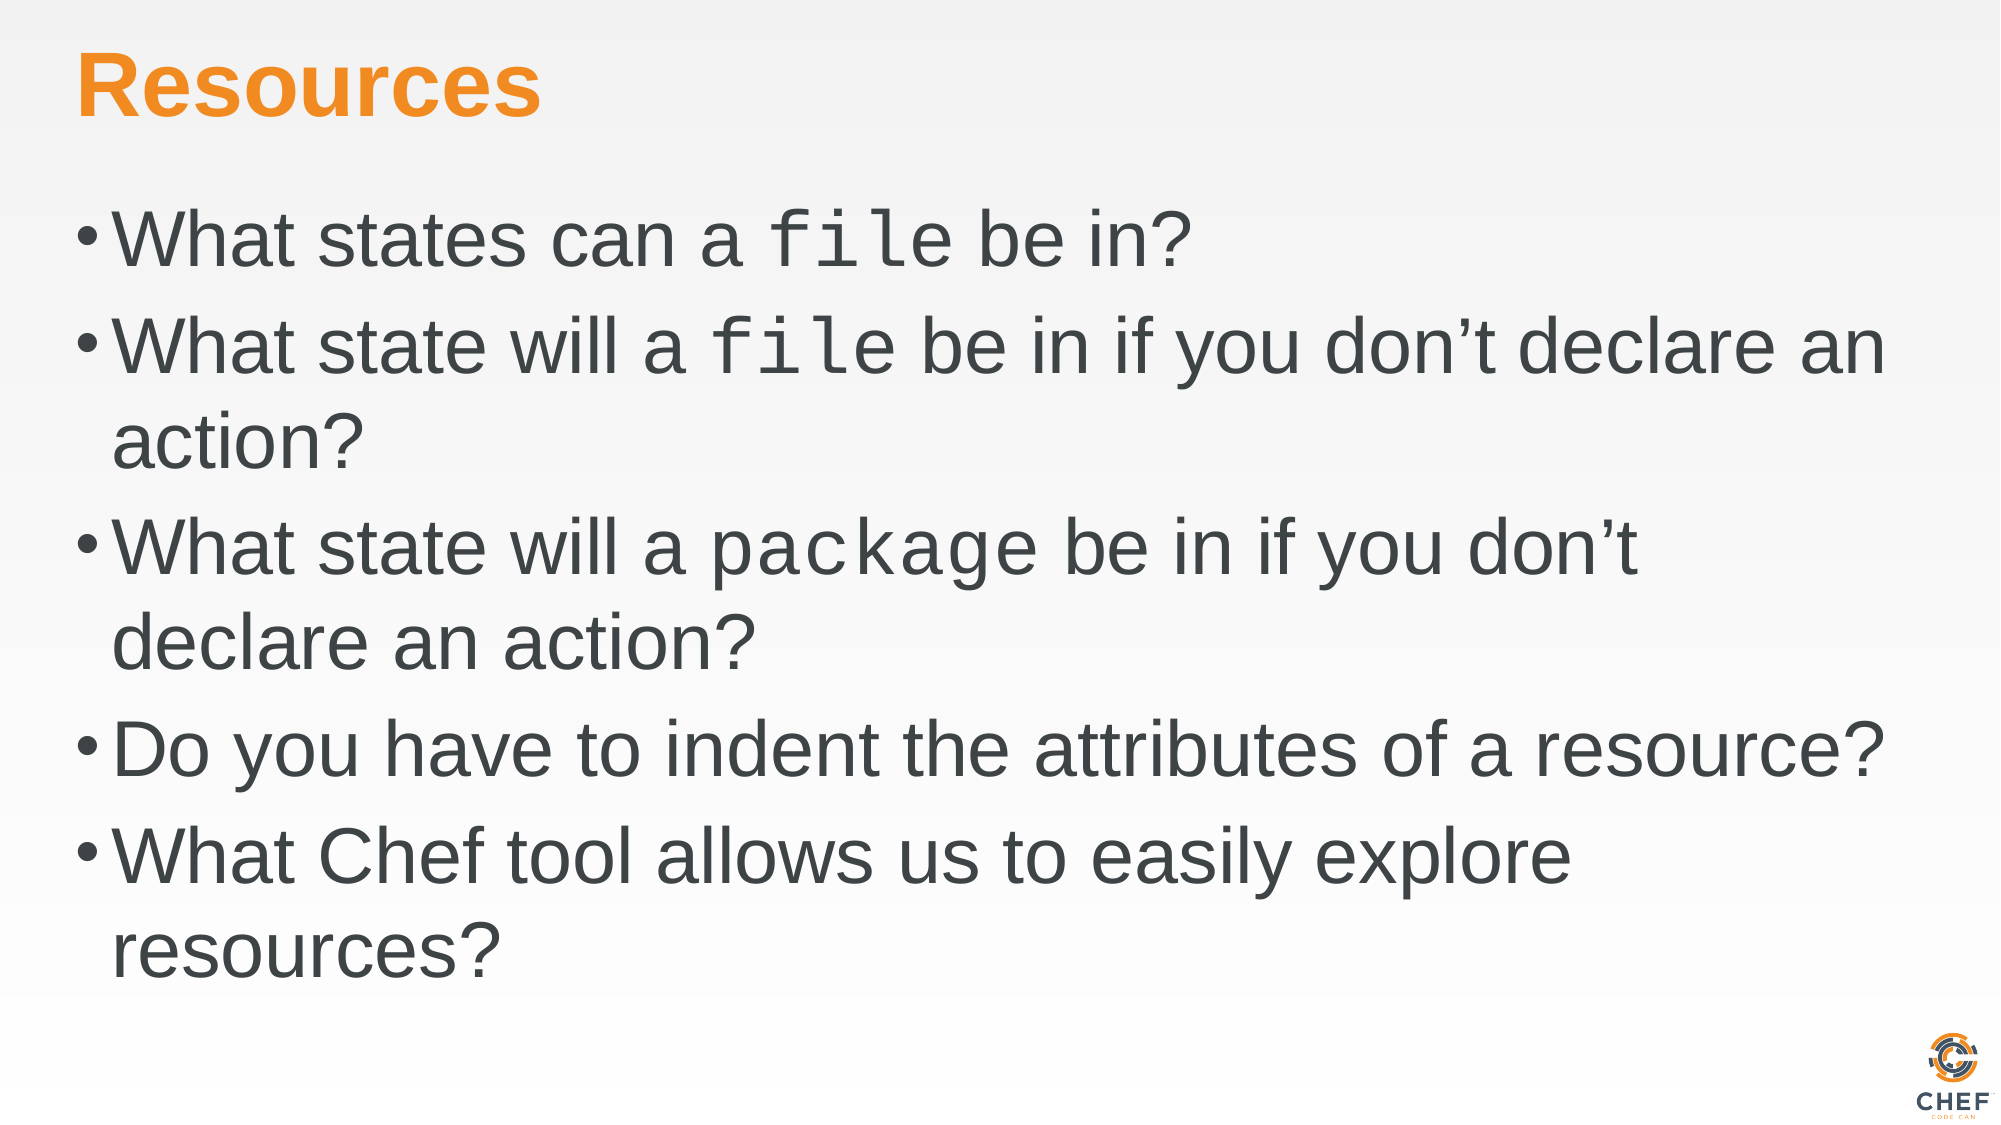

# Resources
What states can a file be in?
What state will a file be in if you don’t declare an action?
What state will a package be in if you don’t declare an action?
Do you have to indent the attributes of a resource?
What Chef tool allows us to easily explore resources?